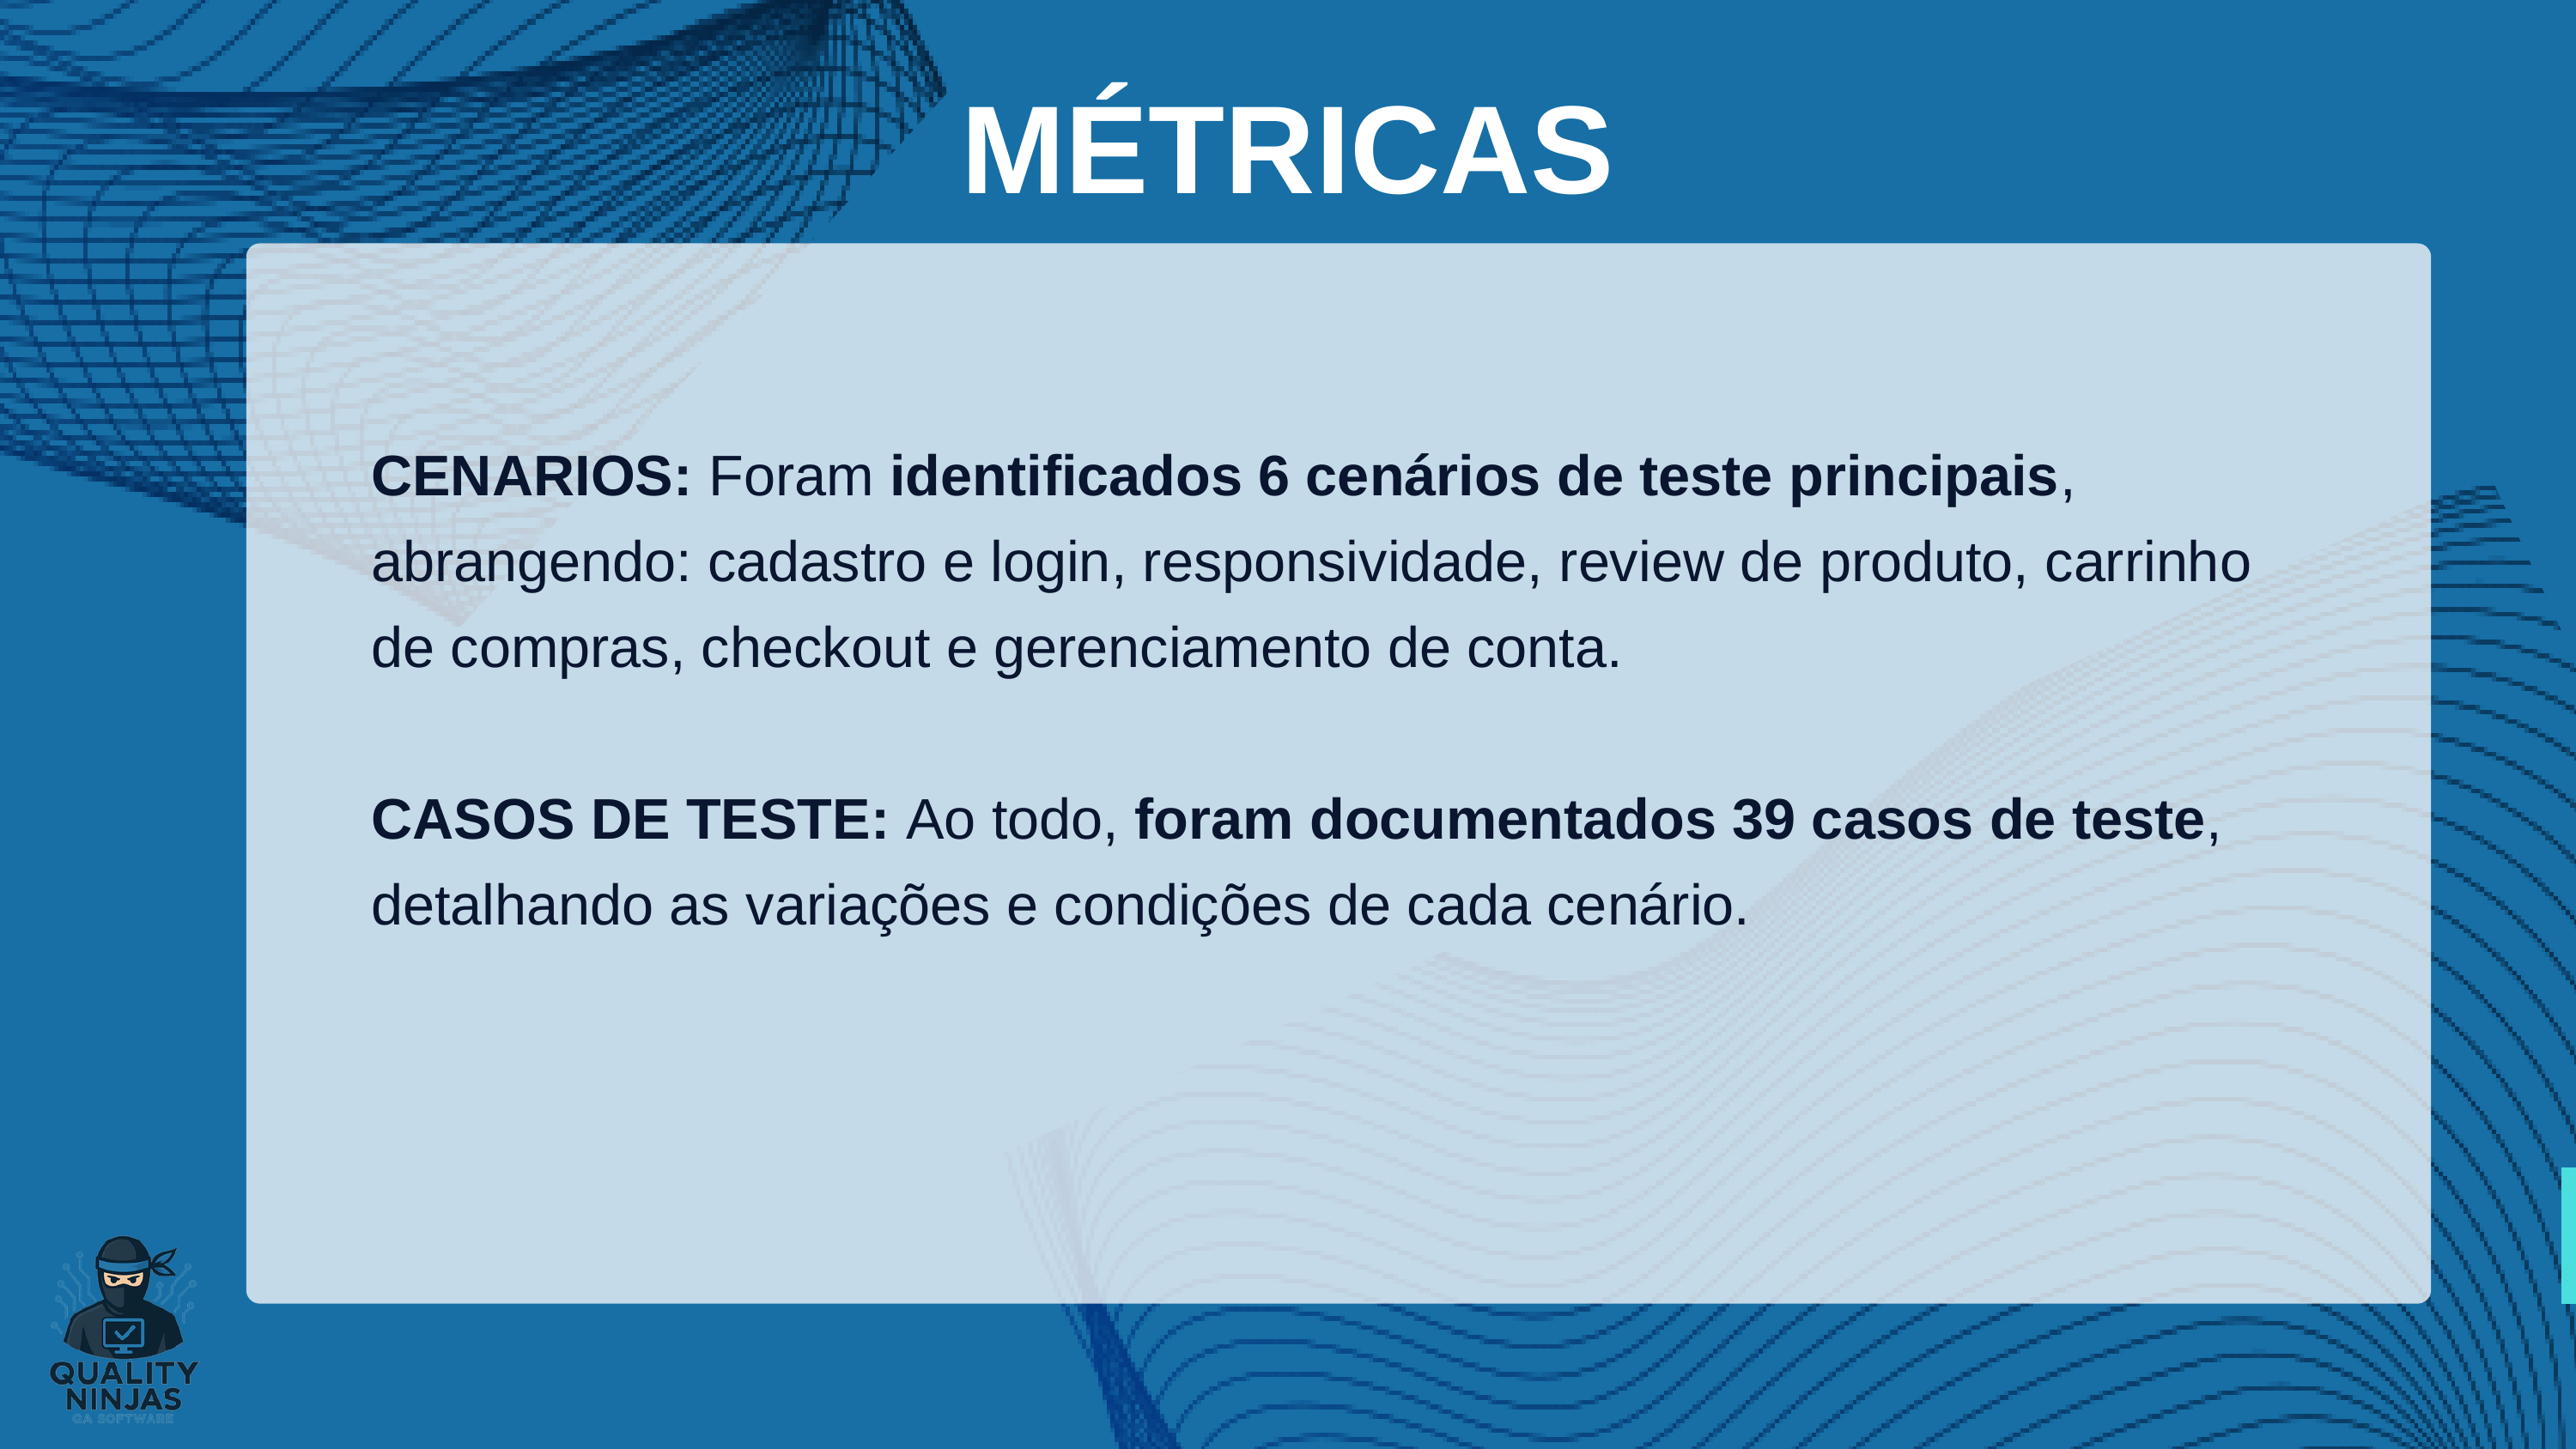

MÉTRICAS

CENARIOS: Foram identificados 6 cenários de teste principais, abrangendo: cadastro e login, responsividade, review de produto, carrinho de compras, checkout e gerenciamento de conta.

CASOS DE TESTE: Ao todo, foram documentados 39 casos de teste, detalhando as variações e condições de cada cenário.